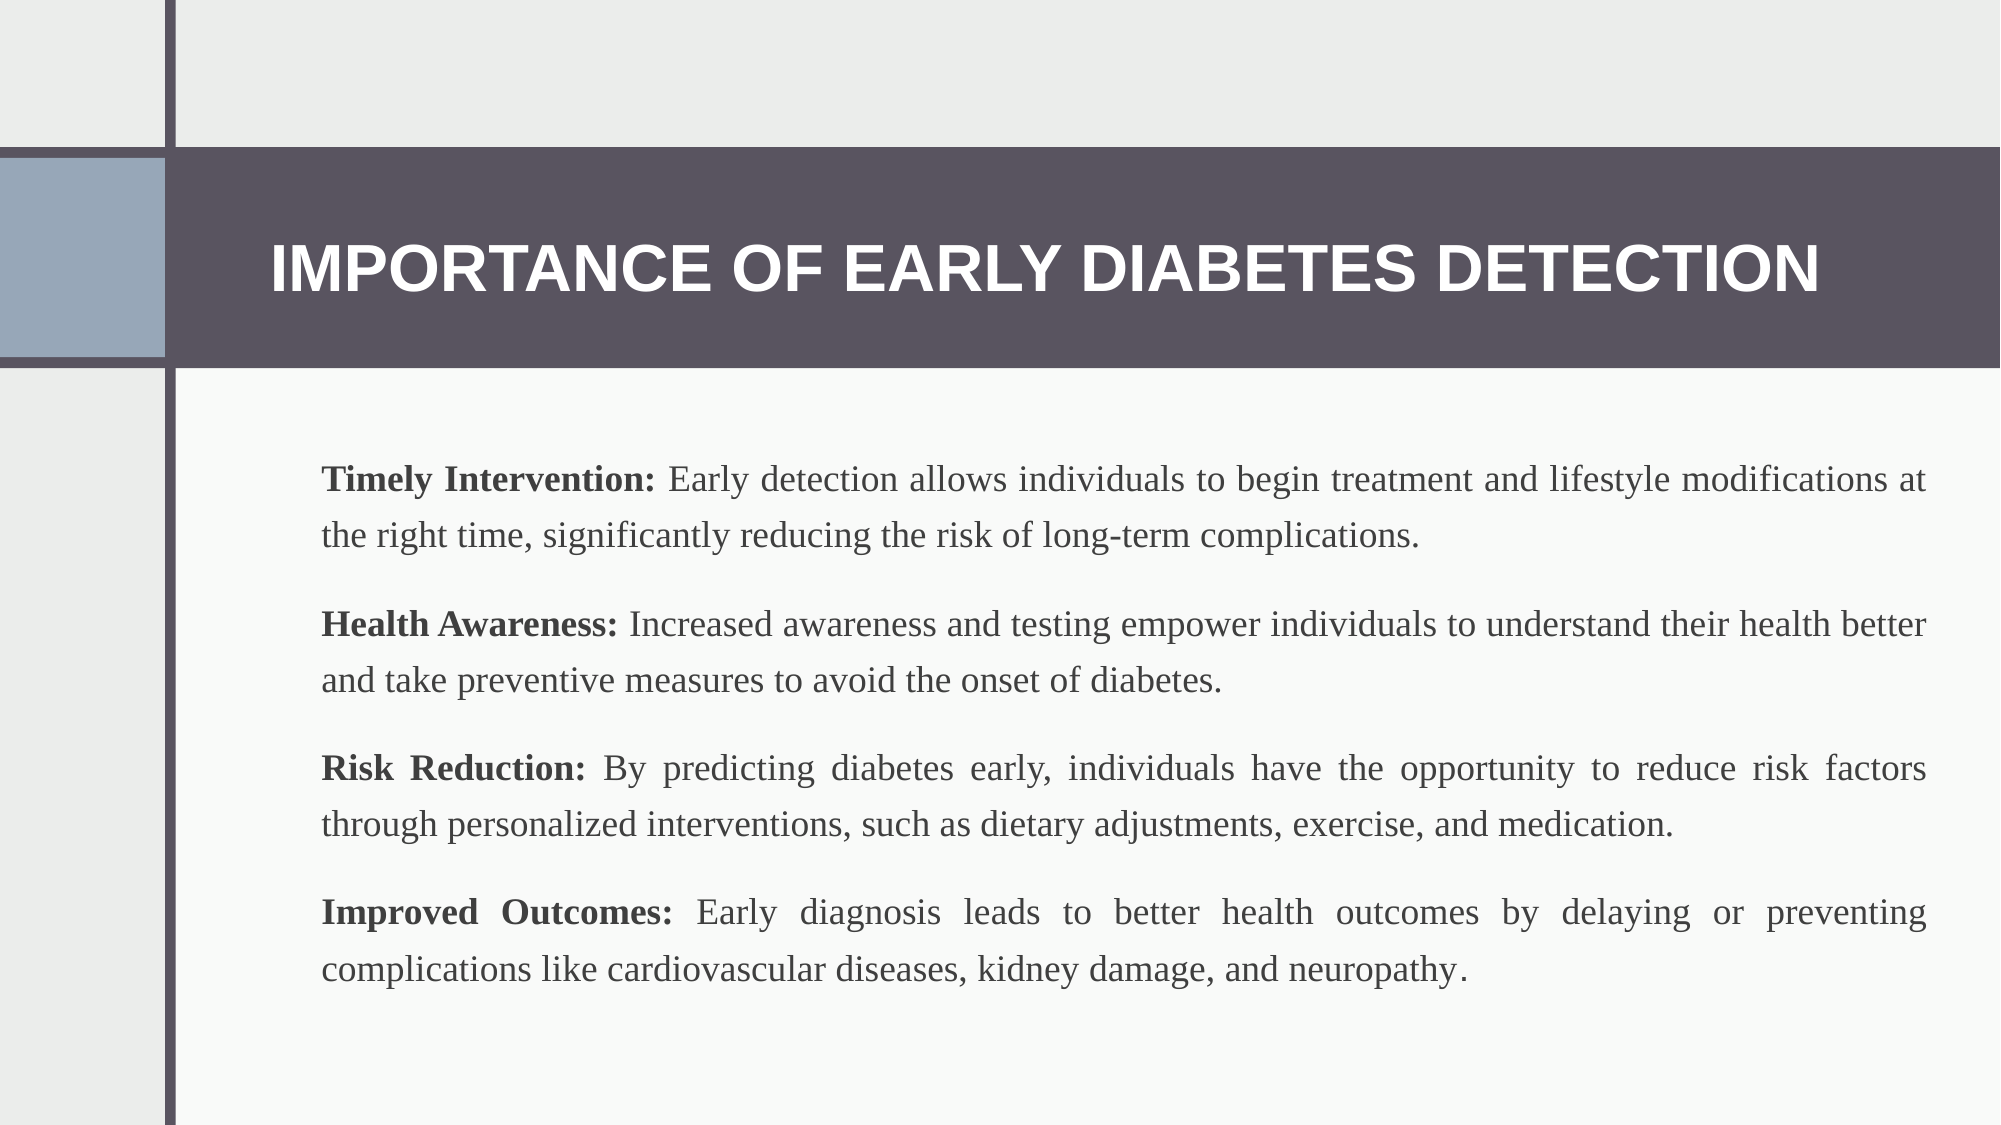

# IMPORTANCE OF EARLY DIABETES DETECTION
Timely Intervention: Early detection allows individuals to begin treatment and lifestyle modifications at the right time, significantly reducing the risk of long-term complications.
Health Awareness: Increased awareness and testing empower individuals to understand their health better and take preventive measures to avoid the onset of diabetes.
Risk Reduction: By predicting diabetes early, individuals have the opportunity to reduce risk factors through personalized interventions, such as dietary adjustments, exercise, and medication.
Improved Outcomes: Early diagnosis leads to better health outcomes by delaying or preventing complications like cardiovascular diseases, kidney damage, and neuropathy.